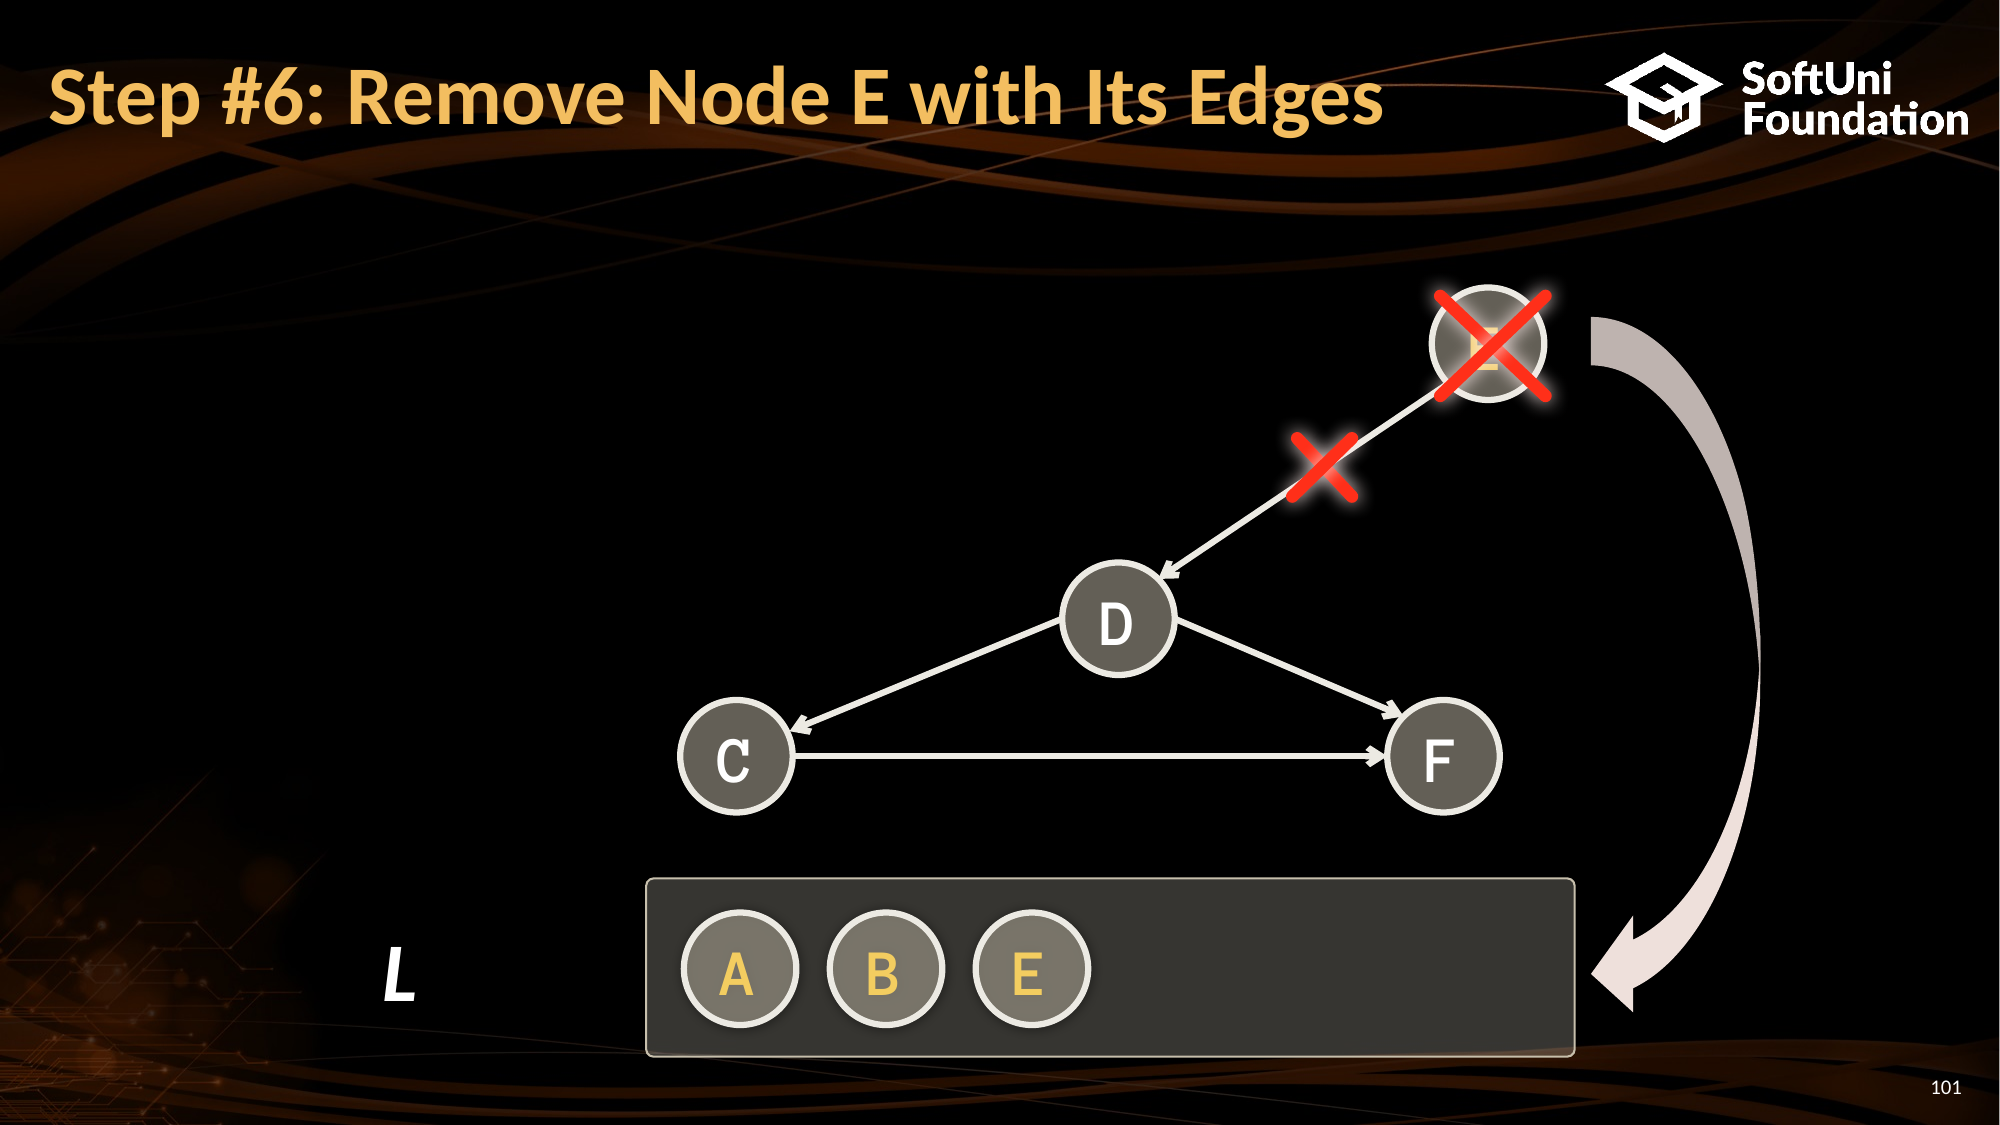

# Step #6: Remove Node E with Its Edges

E
D
C
F

L
A
B
E
101